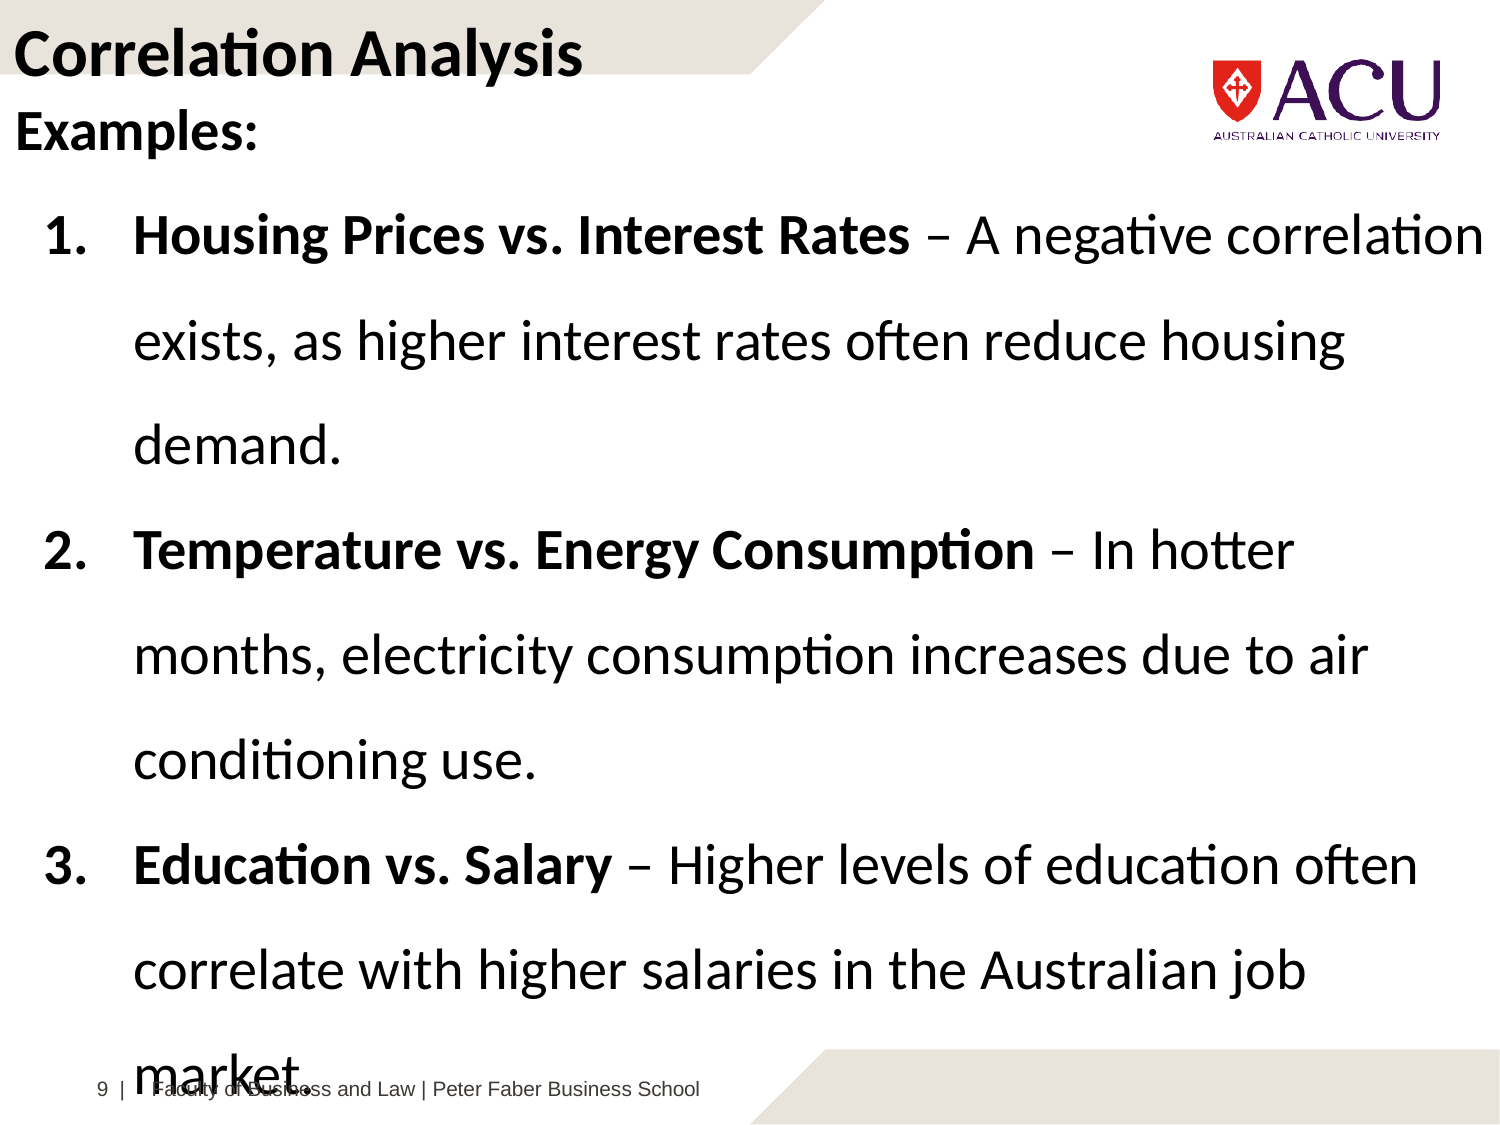

Correlation Analysis
Examples:
Housing Prices vs. Interest Rates – A negative correlation exists, as higher interest rates often reduce housing demand.
Temperature vs. Energy Consumption – In hotter months, electricity consumption increases due to air conditioning use.
Education vs. Salary – Higher levels of education often correlate with higher salaries in the Australian job market.
9 |
Faculty of Business and Law | Peter Faber Business School